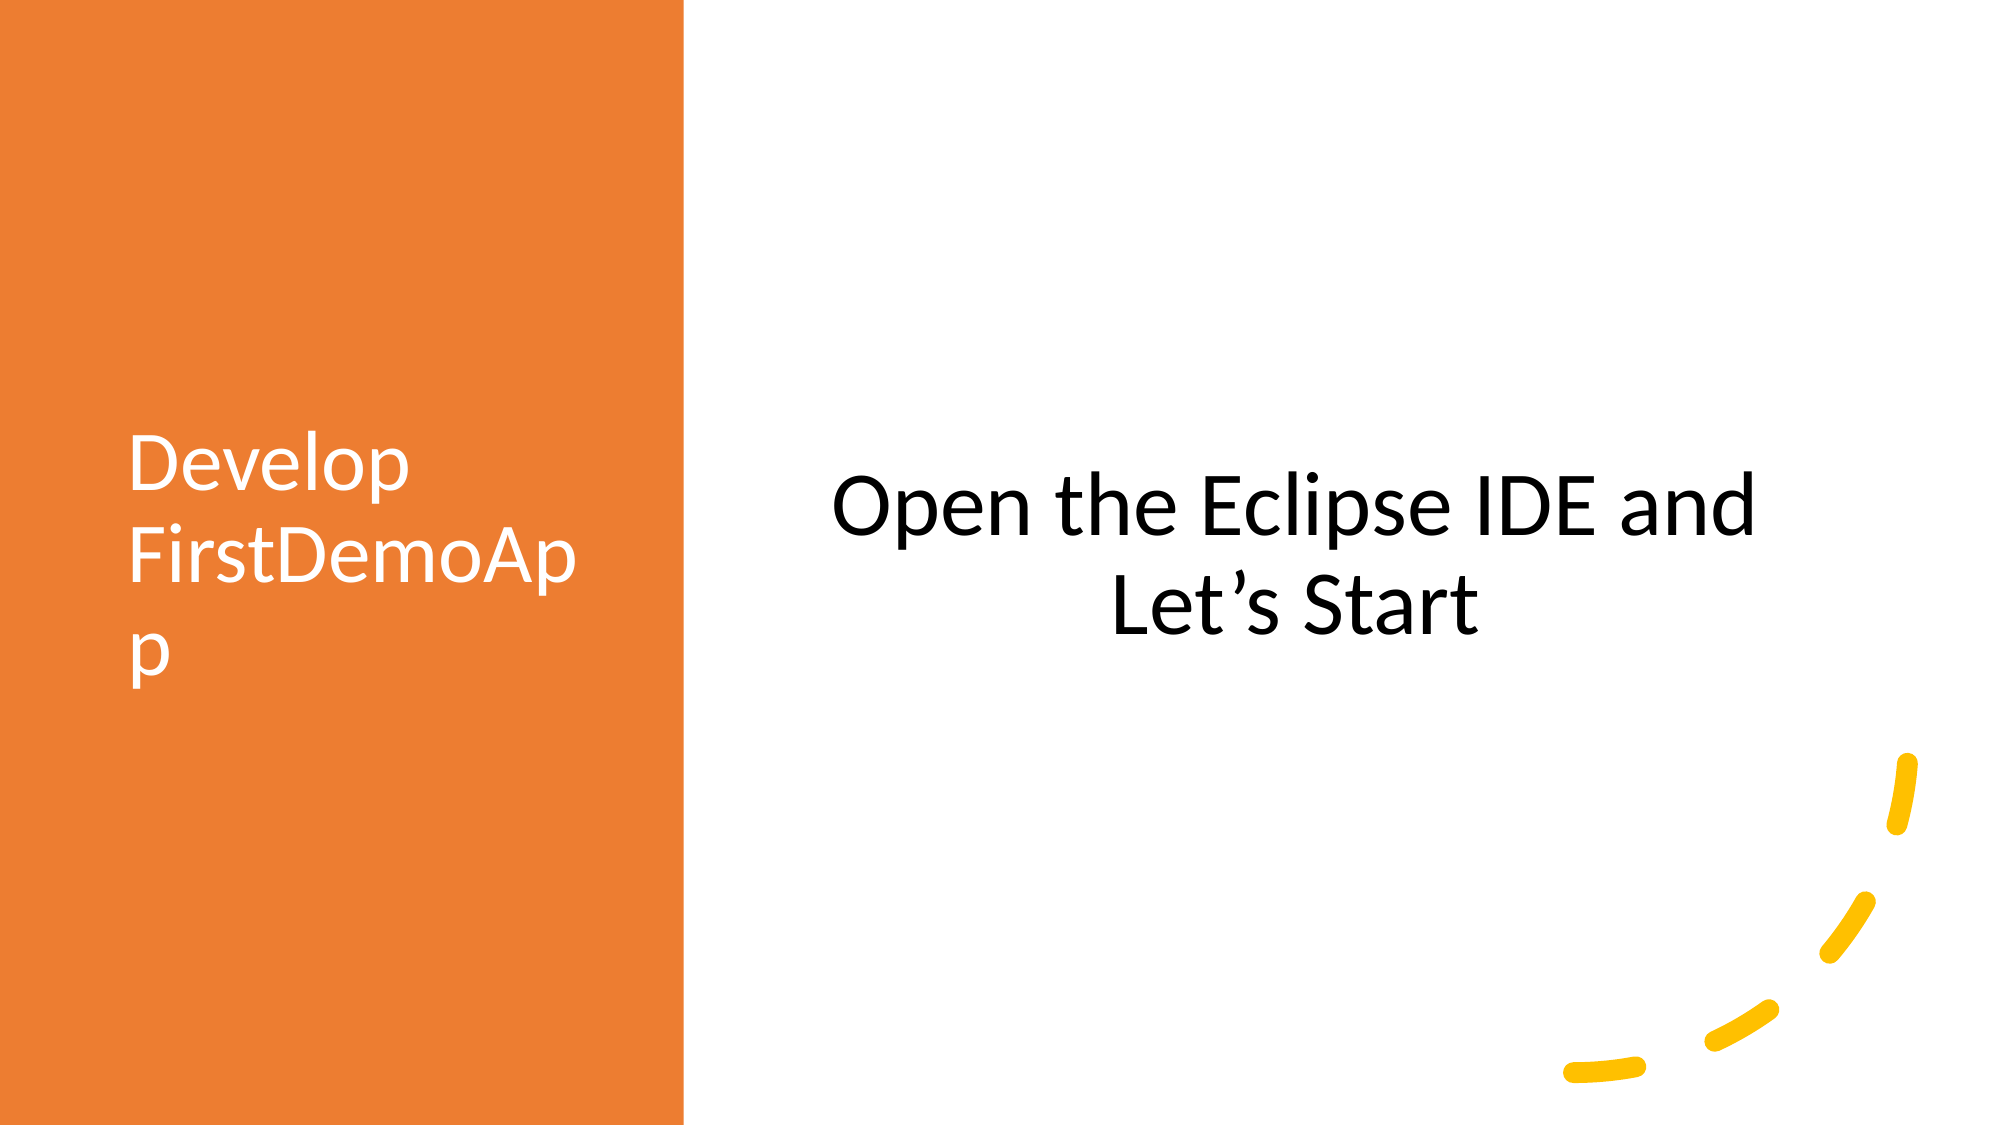

# Develop FirstDemoApp
Open the Eclipse IDE and Let’s Start